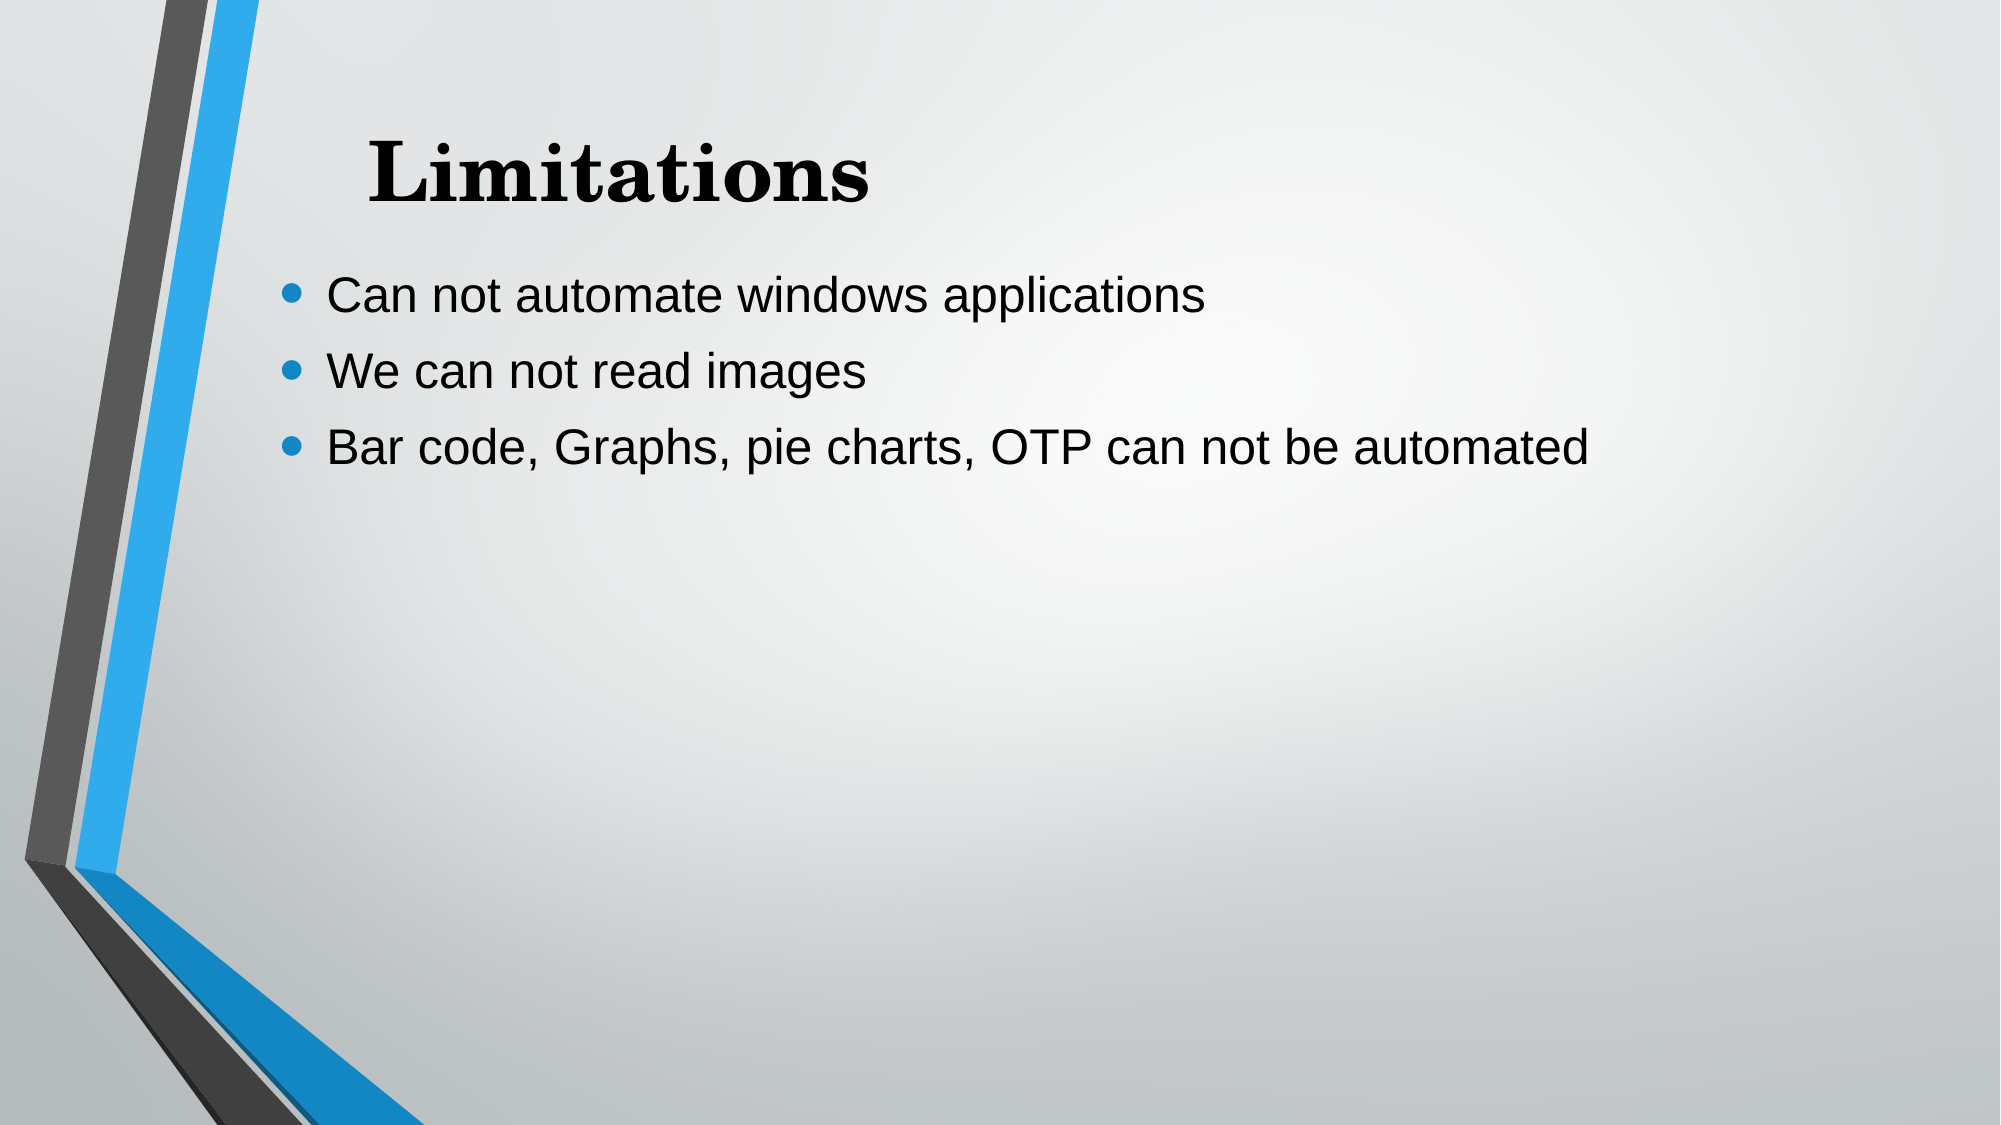

# Limitations
Can not automate windows applications
We can not read images
Bar code, Graphs, pie charts, OTP can not be automated